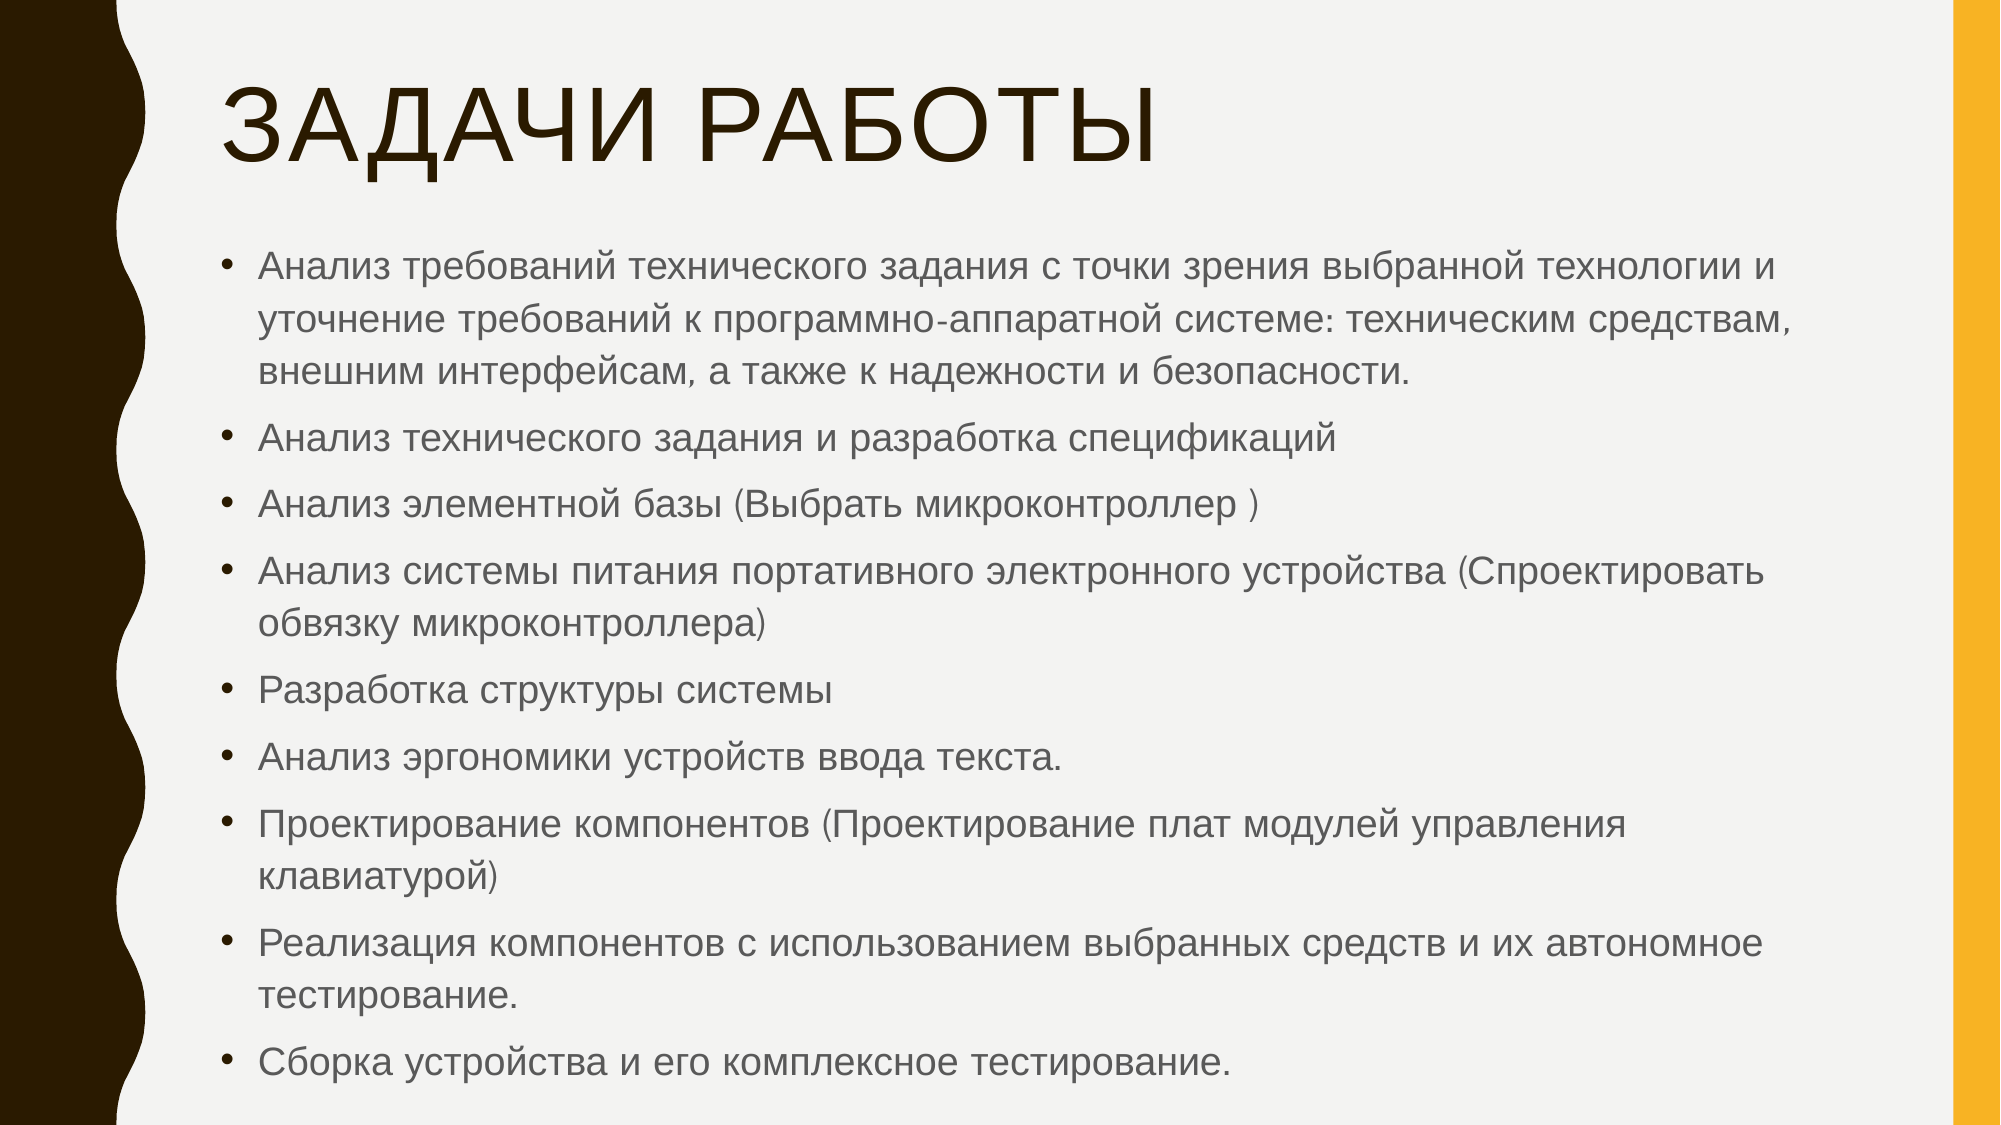

# Задачи работы
Анализ требований технического задания с точки зрения выбранной технологии и уточнение требований к программно-аппаратной системе: техническим средствам, внешним интерфейсам, а также к надежности и безопасности.
Анализ технического задания и разработка спецификаций
Анализ элементной базы (Выбрать микроконтроллер )
Анализ системы питания портативного электронного устройства (Спроектировать обвязку микроконтроллера)
Разработка структуры системы
Анализ эргономики устройств ввода текста.
Проектирование компонентов (Проектирование плат модулей управления клавиатурой)
Реализация компонентов с использованием выбранных средств и их автономное тестирование.
Сборка устройства и его комплексное тестирование.